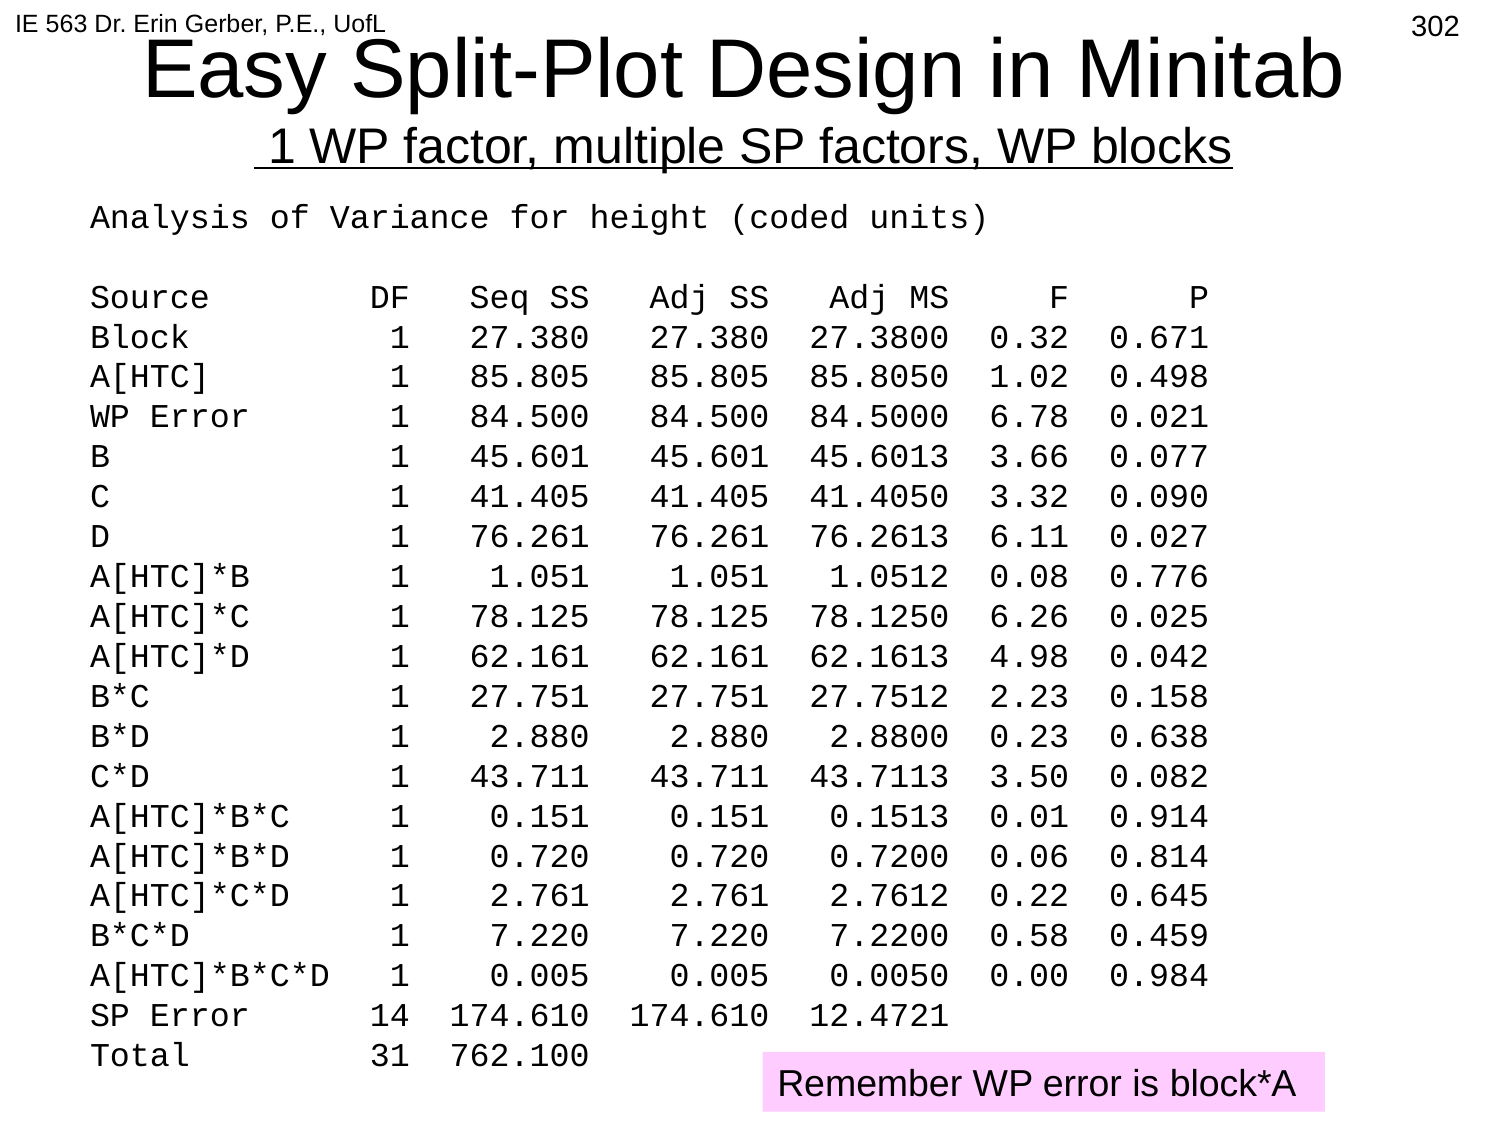

IE 563 Dr. Erin Gerber, P.E., UofL
# Easy Split-Plot Design in Minitab 1 WP factor, multiple SP factors, WP blocks
302
Analysis of Variance for height (coded units)

Source        DF   Seq SS   Adj SS   Adj MS     F      P
Block          1   27.380   27.380  27.3800  0.32  0.671
A[HTC]         1   85.805   85.805  85.8050  1.02  0.498
WP Error       1   84.500   84.500  84.5000  6.78  0.021
B              1   45.601   45.601  45.6013  3.66  0.077
C              1   41.405   41.405  41.4050  3.32  0.090
D              1   76.261   76.261  76.2613  6.11  0.027
A[HTC]*B       1    1.051    1.051   1.0512  0.08  0.776
A[HTC]*C       1   78.125   78.125  78.1250  6.26  0.025
A[HTC]*D       1   62.161   62.161  62.1613  4.98  0.042
B*C            1   27.751   27.751  27.7512  2.23  0.158
B*D            1    2.880    2.880   2.8800  0.23  0.638
C*D            1   43.711   43.711  43.7113  3.50  0.082
A[HTC]*B*C     1    0.151    0.151   0.1513  0.01  0.914
A[HTC]*B*D     1    0.720    0.720   0.7200  0.06  0.814
A[HTC]*C*D     1    2.761    2.761   2.7612  0.22  0.645
B*C*D          1    7.220    7.220   7.2200  0.58  0.459
A[HTC]*B*C*D   1    0.005    0.005   0.0050  0.00  0.984
SP Error      14  174.610  174.610  12.4721
Total         31  762.100
Remember WP error is block*A